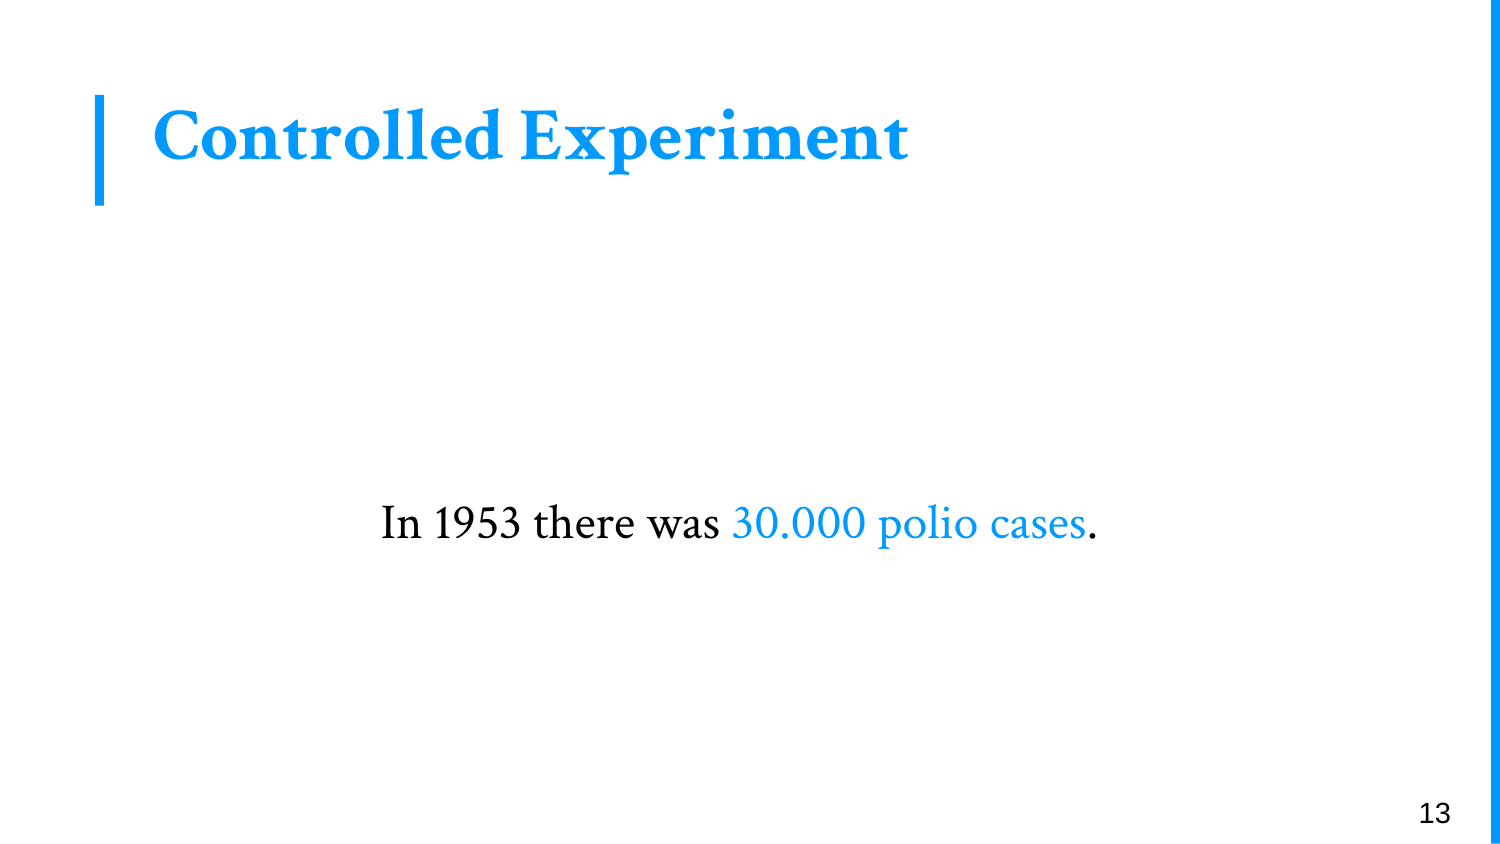

# Controlled Experiment

In 1953 there was 30.000 polio cases.
13